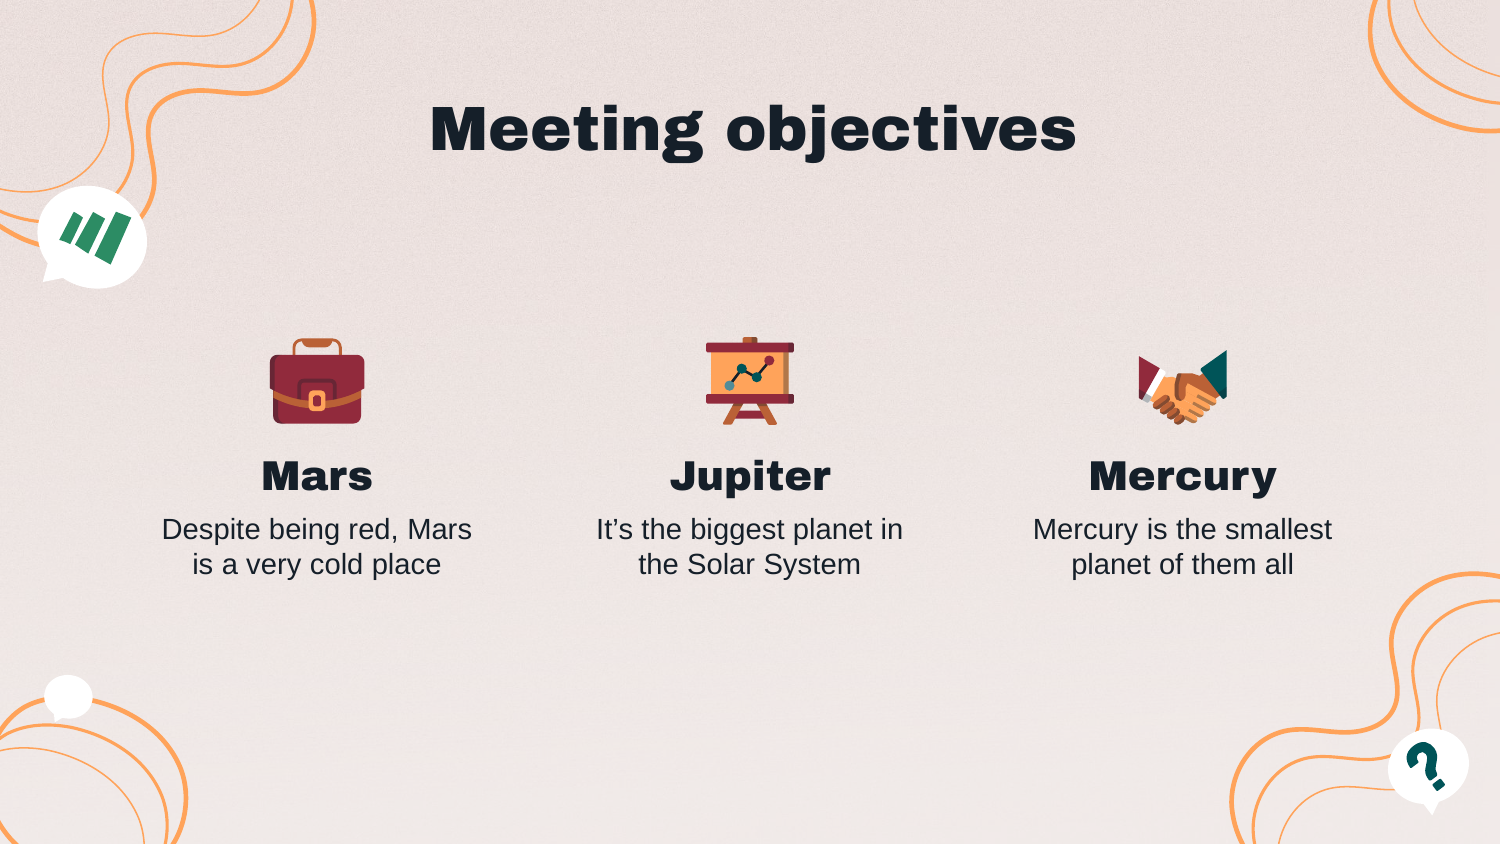

# Meeting objectives

Mars
Jupiter
Mercury
Despite being red, Mars is a very cold place
It’s the biggest planet in the Solar System
Mercury is the smallest planet of them all